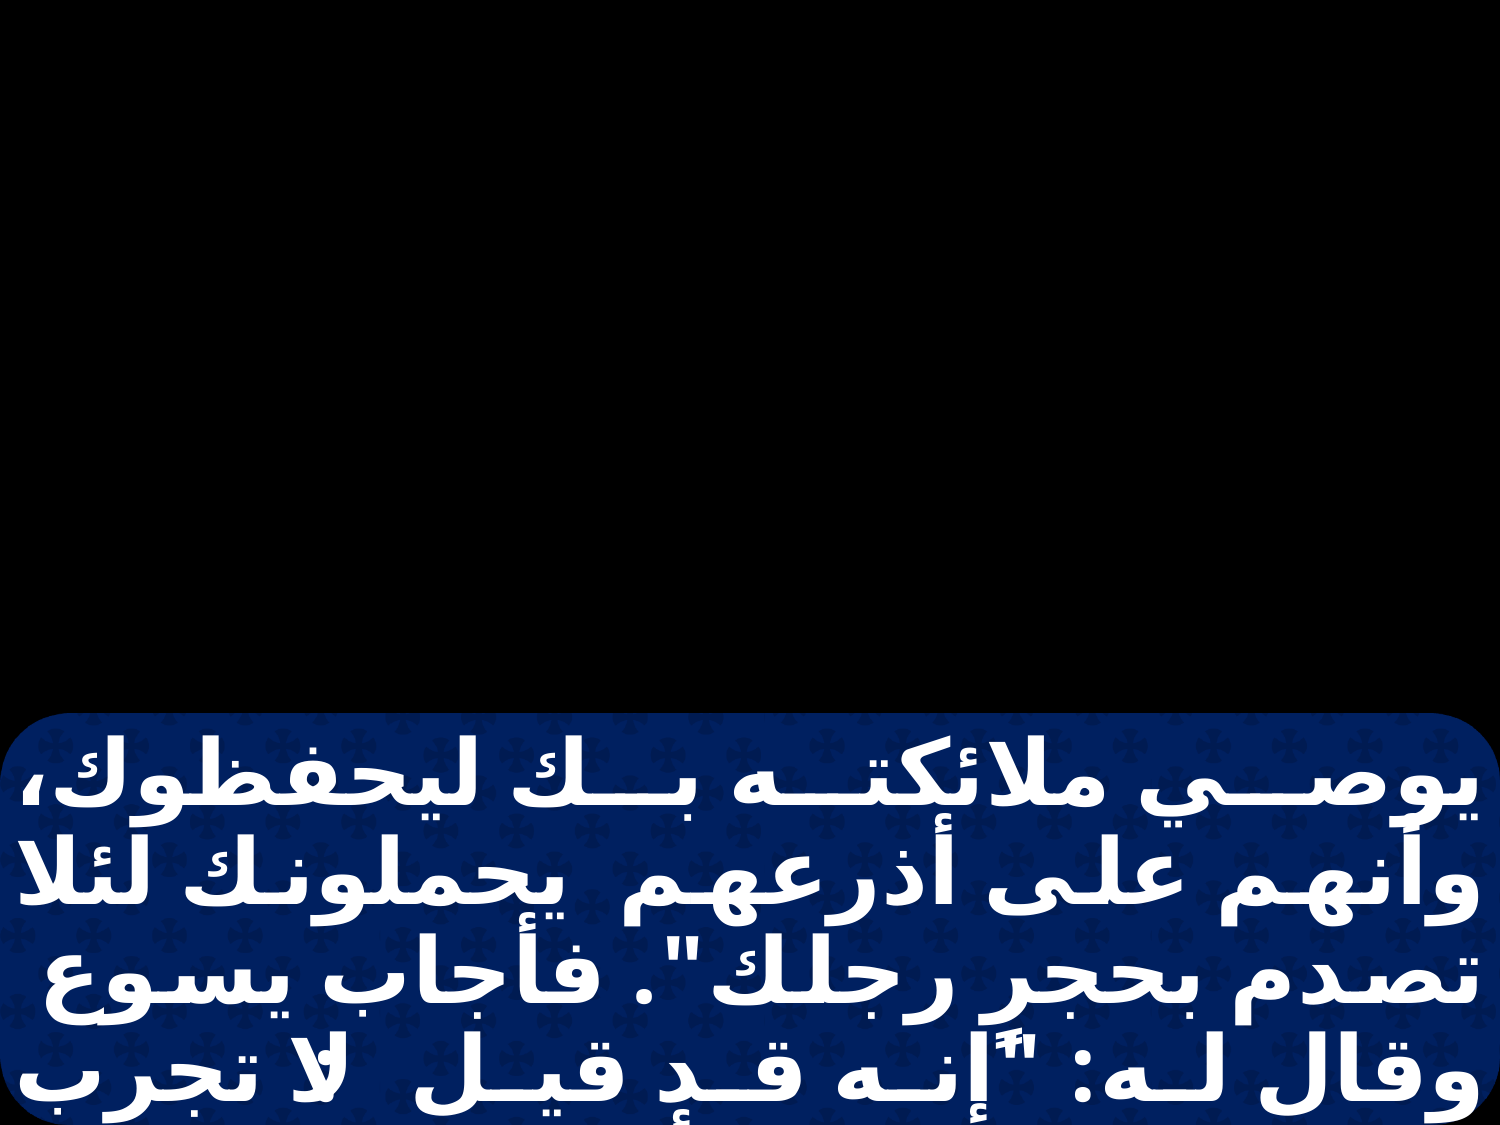

يوصي ملائكته بك ليحفظوك، وأنهم على أذرعهم  يحملونك لئلا تصدم بحجرٍ رجلك". فأجاب يسوع  وقال له: "إنه قد قيل: لا تجرب الرب إلهك". ولما  أكمل إبليس كل تجربةٍ، انصرف عنه إلى حينٍ.